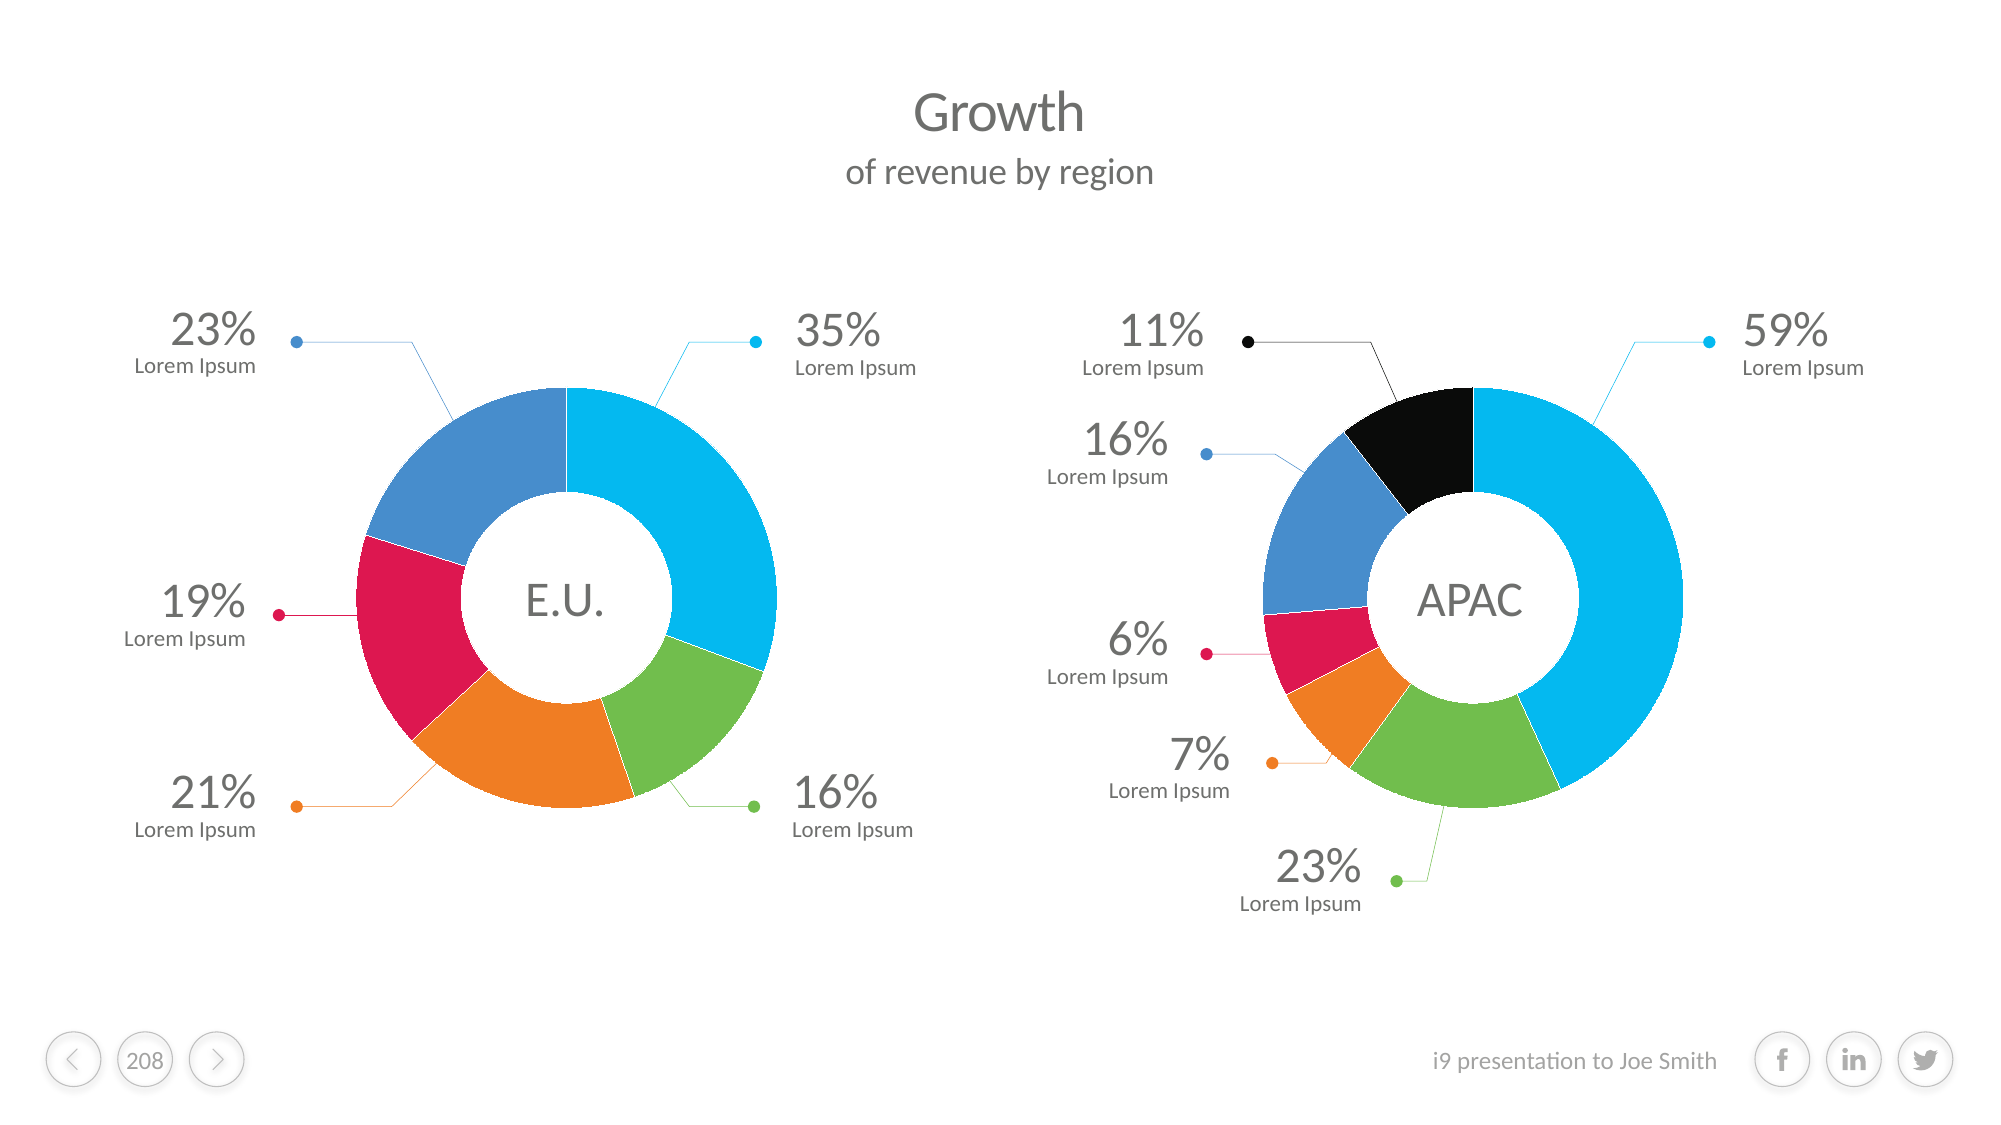

# Growth
of revenue by region

### Chart

| Category | Sales |
|---|---|
| 1st Qtr | 0.35 |
| 2nd Qtr | 0.16 |
| 3rd Qtr | 0.21 |
| 4th Qtr | 0.19 |

### Chart

| Category | Sales |
|---|---|
| 1st Qtr | 8.200000000000001 |
| 2nd Qtr | 3.2 |
| 3rd Qtr | 1.4 |
| 4th Qtr | 1.2 |
| 1st Qtr | 3.0 |
| 2nd Qtr | 2.0 |
23%
Lorem Ipsum
35%
Lorem Ipsum
11%
Lorem Ipsum
59%
Lorem Ipsum

16%
Lorem Ipsum

E.U.
APAC
19%
Lorem Ipsum
6%
Lorem Ipsum

7%
Lorem Ipsum

21%
Lorem Ipsum
16%
Lorem Ipsum

23%
Lorem Ipsum